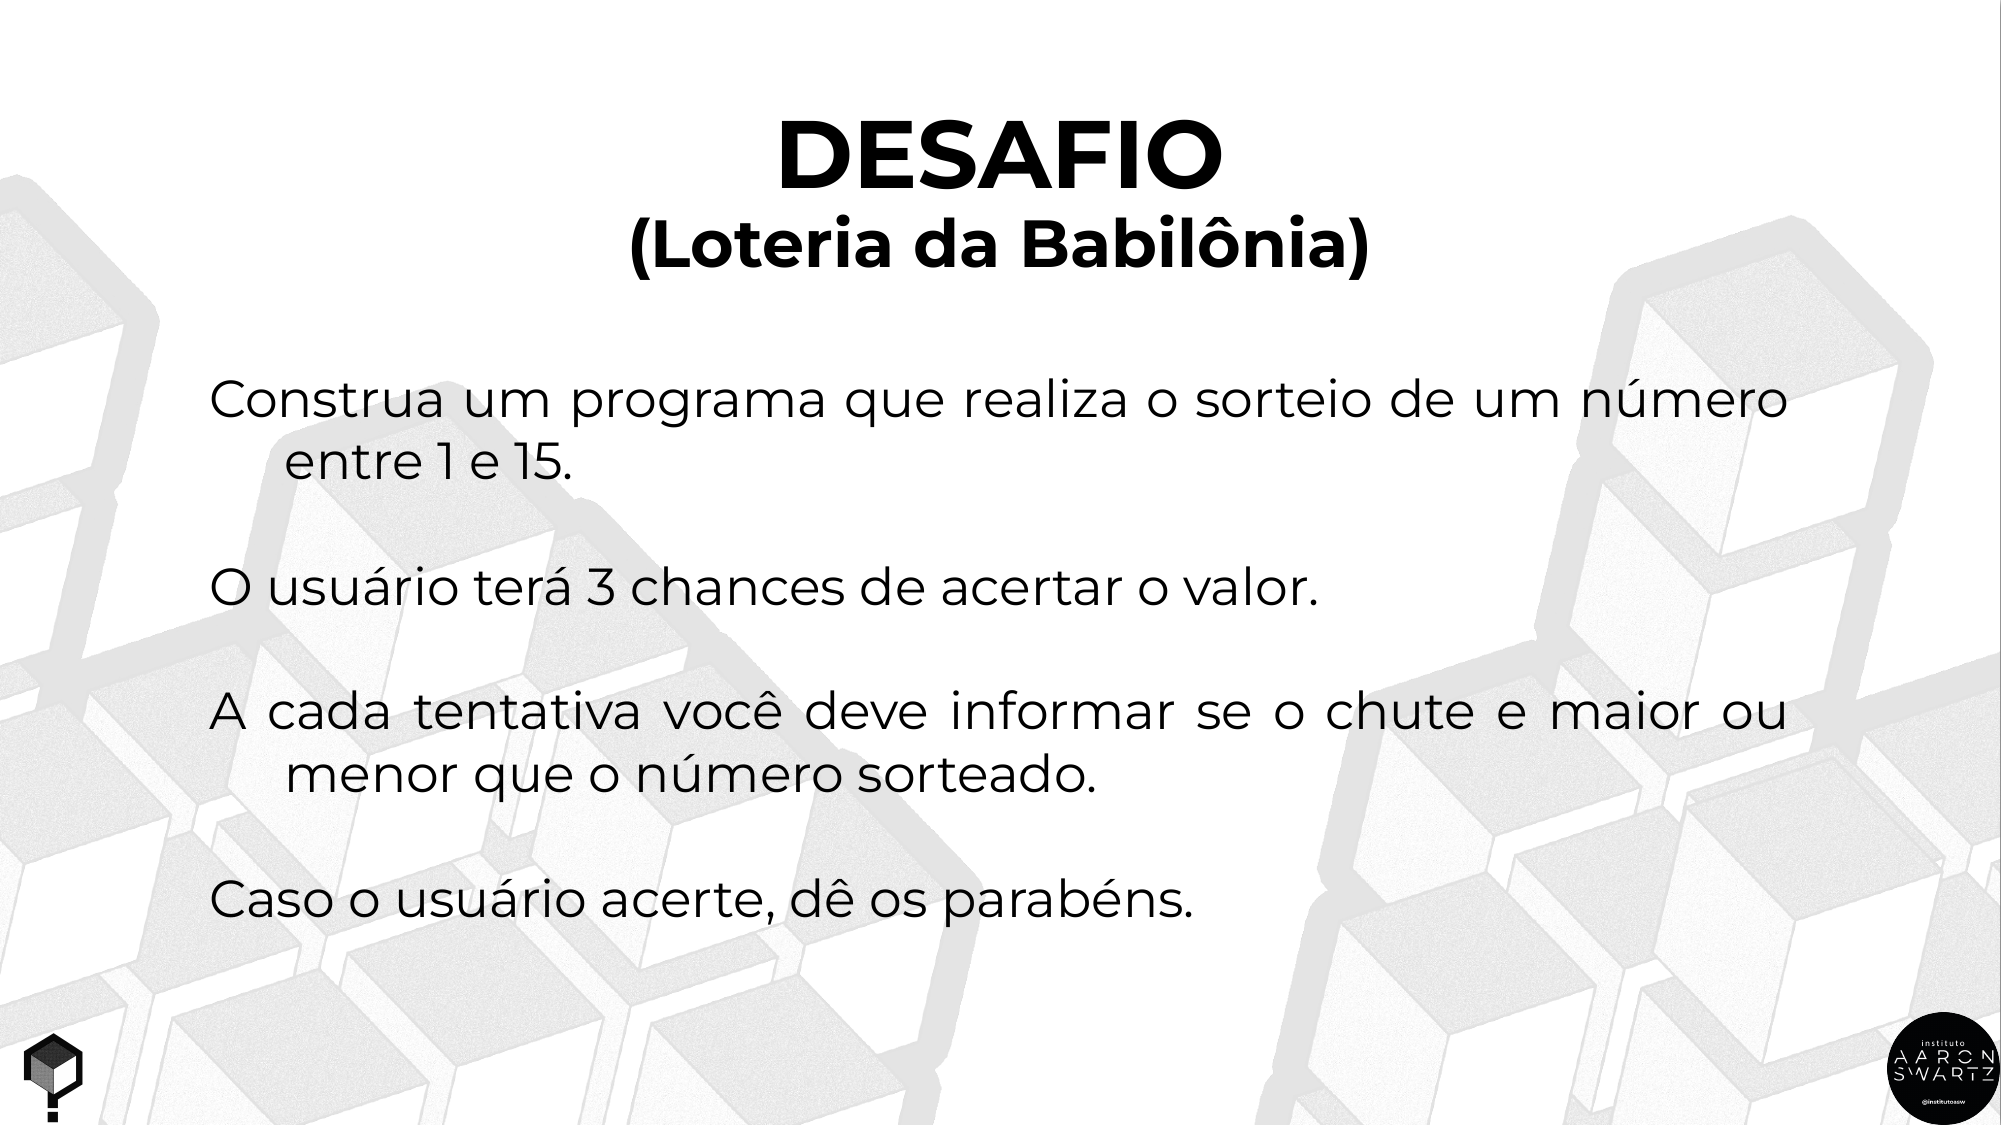

DESAFIO
(Loteria da Babilônia)
Construa um programa que realiza o sorteio de um número entre 1 e 15.

O usuário terá 3 chances de acertar o valor.

A cada tentativa você deve informar se o chute e maior ou menor que o número sorteado.

Caso o usuário acerte, dê os parabéns.